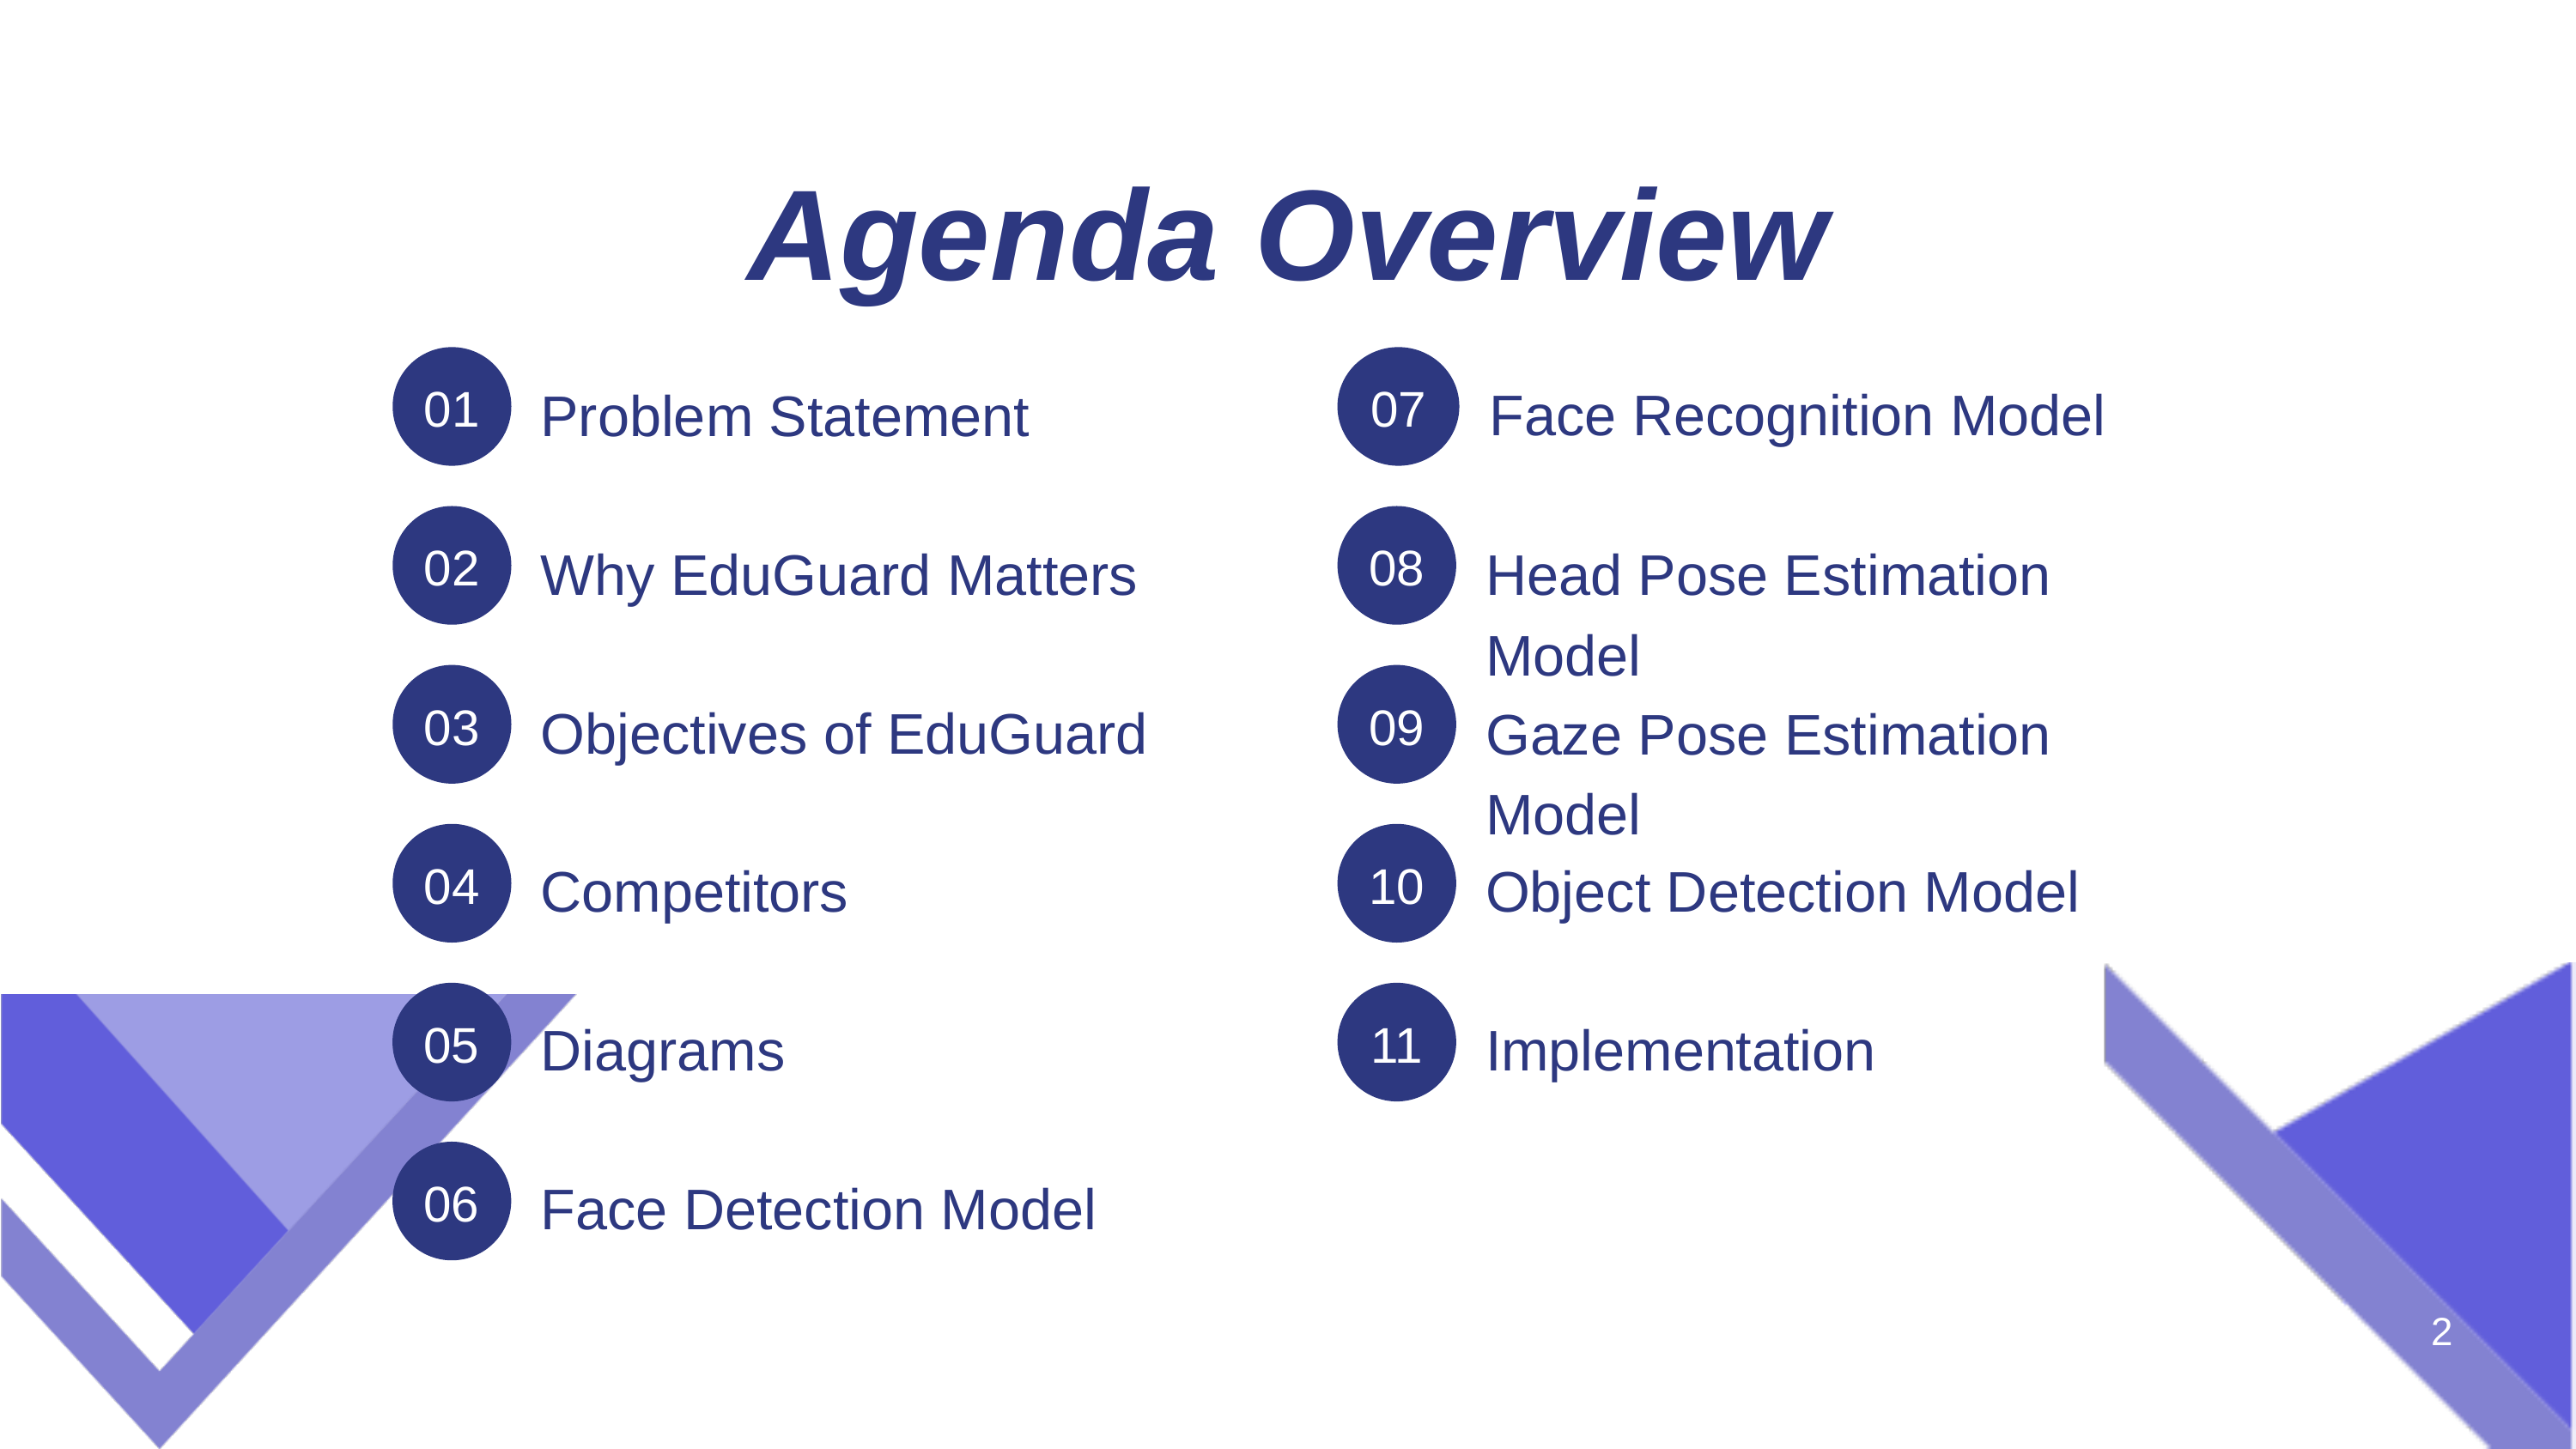

Agenda Overview

01

07
Face Recognition Model
Problem Statement

02

08
Why EduGuard Matters
Head Pose Estimation Model

03

09
Objectives of EduGuard
Gaze Pose Estimation Model

04

10
Object Detection Model
Competitors

05

11
Diagrams
Implementation

06
Face Detection Model

2